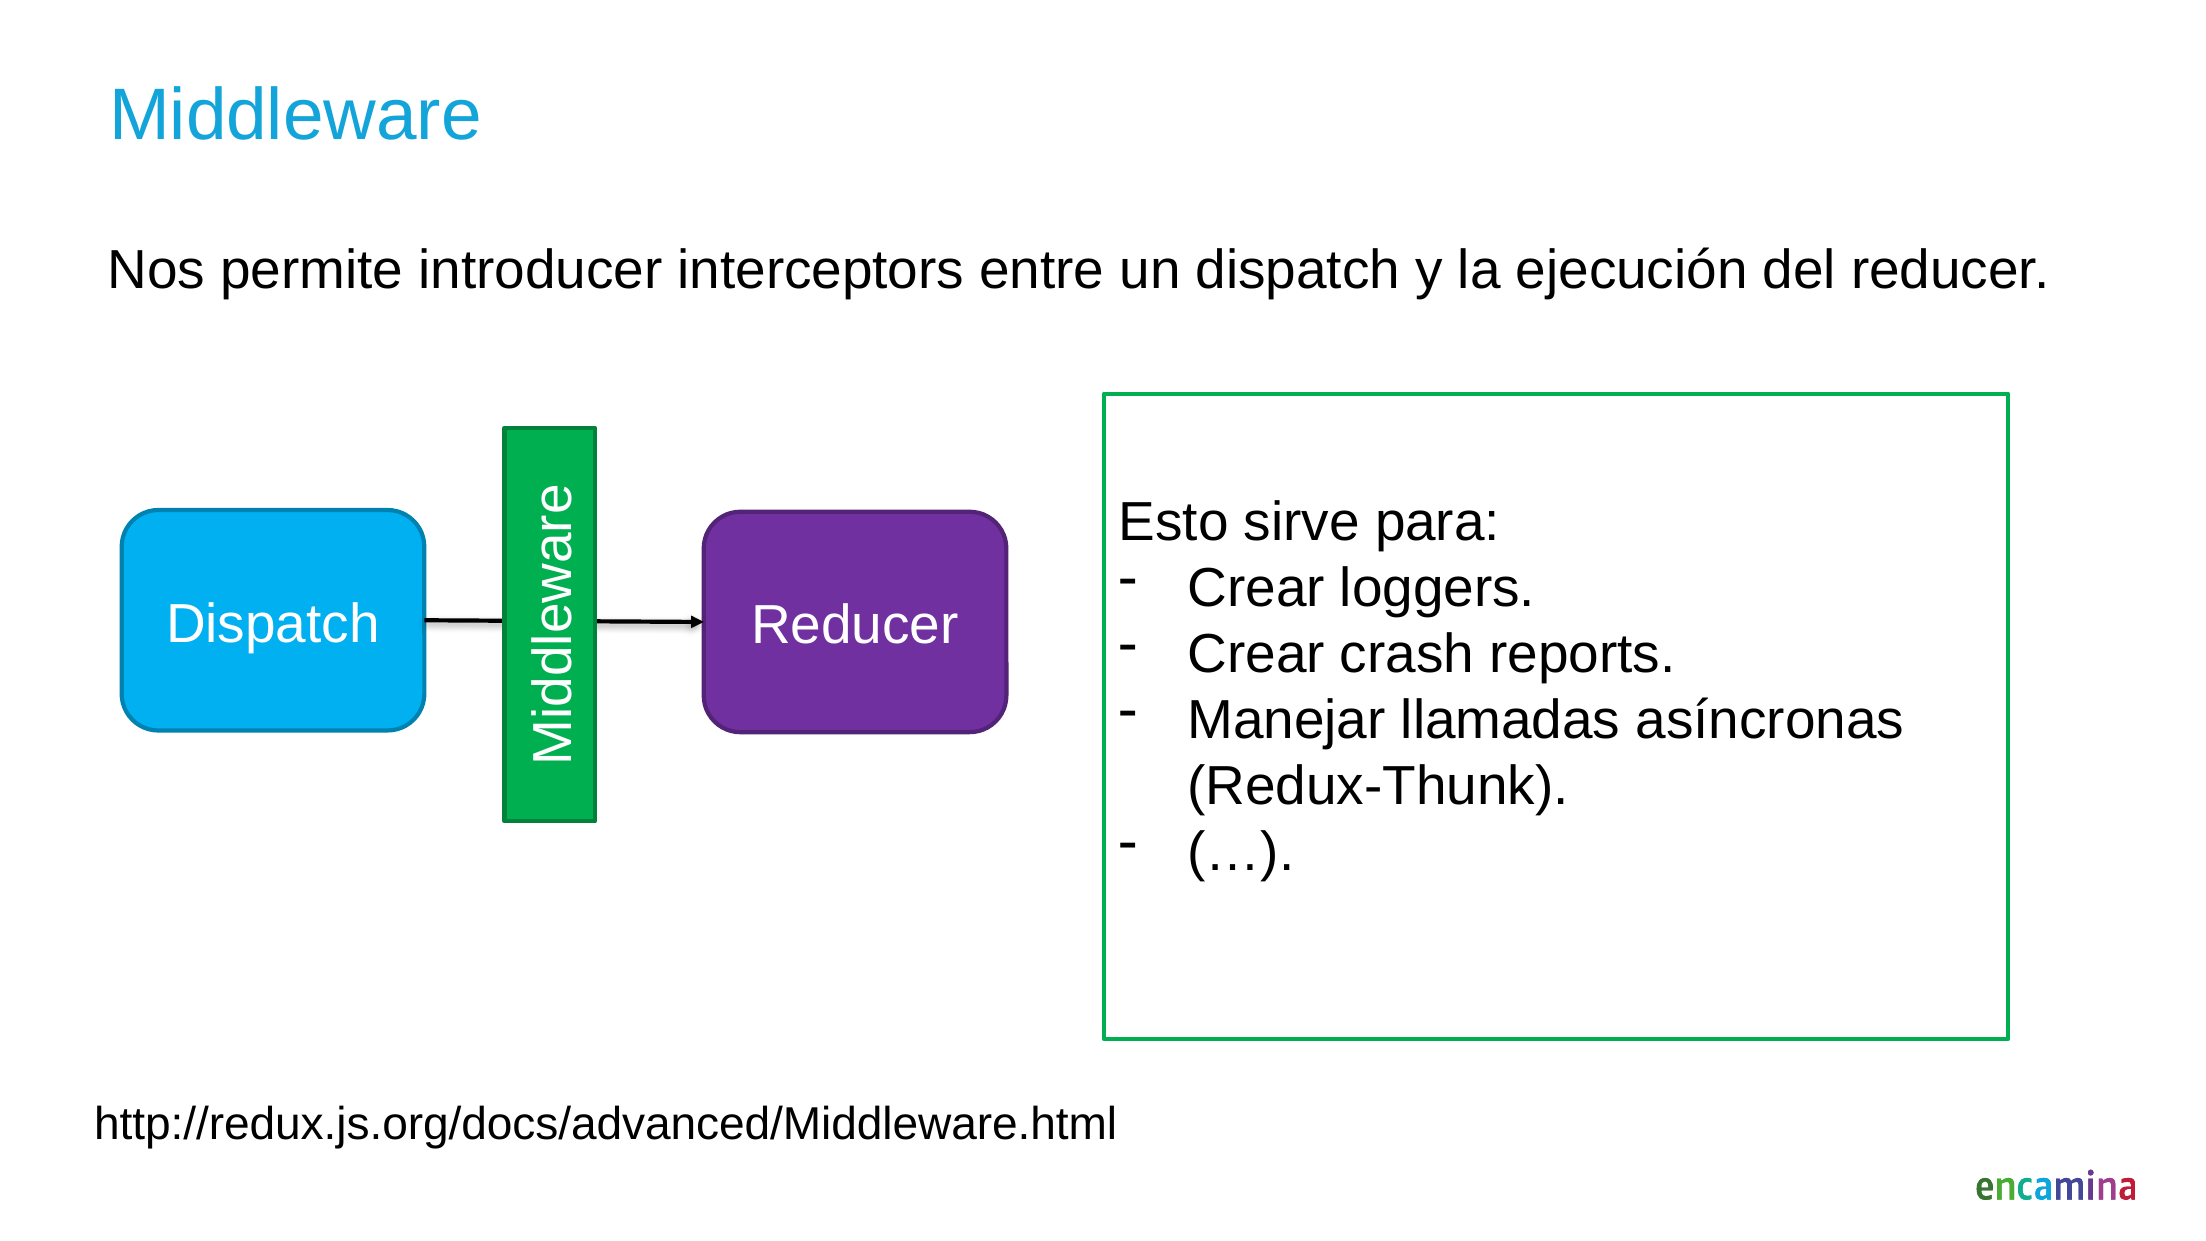

# Middleware
Nos permite introducer interceptors entre un dispatch y la ejecución del reducer.
Esto sirve para:
Crear loggers.
Crear crash reports.
Manejar llamadas asíncronas (Redux-Thunk).
(…).

Dispatch
Reducer
Middleware
http://redux.js.org/docs/advanced/Middleware.html